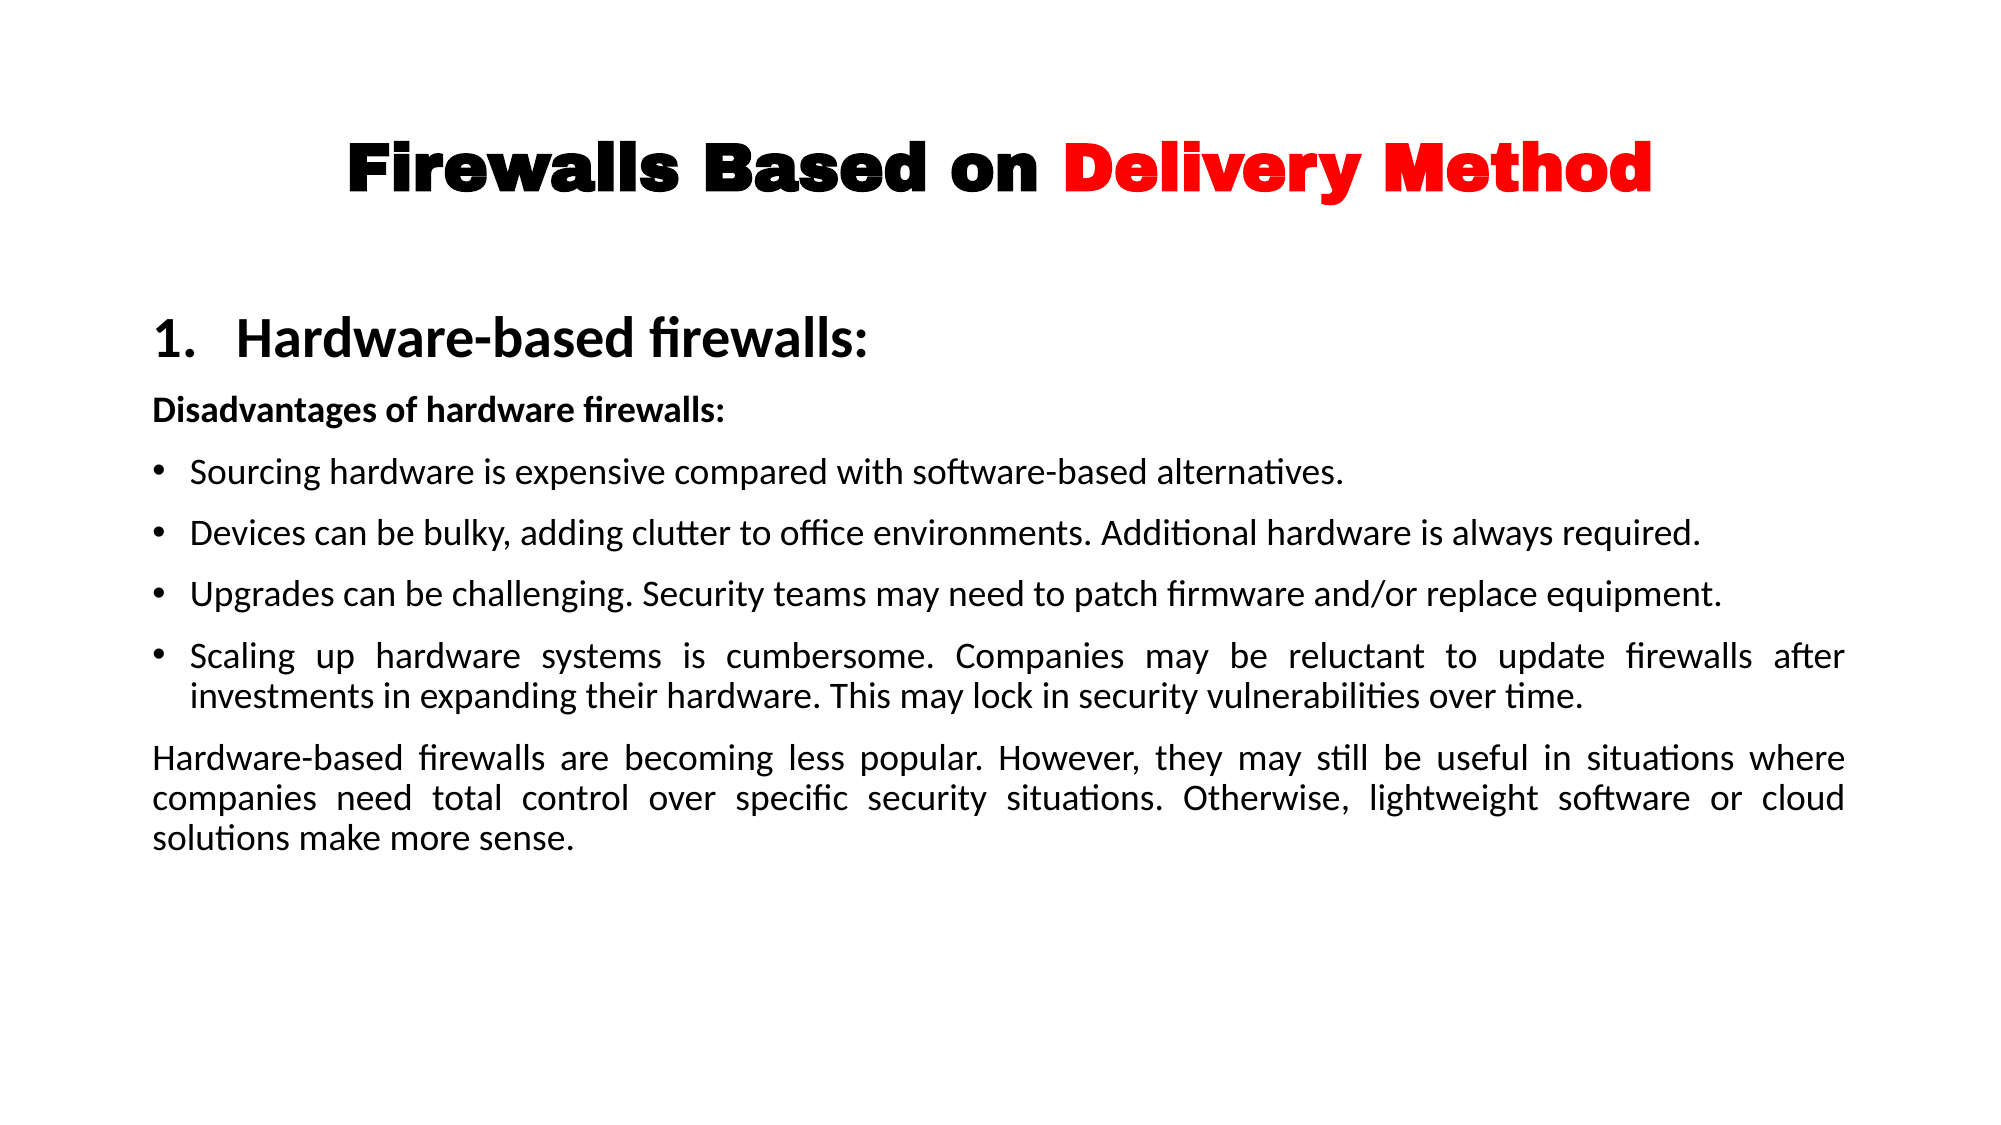

# Firewalls Based on Delivery Method
Hardware-based firewalls:
Disadvantages of hardware firewalls:
Sourcing hardware is expensive compared with software-based alternatives.
Devices can be bulky, adding clutter to office environments. Additional hardware is always required.
Upgrades can be challenging. Security teams may need to patch firmware and/or replace equipment.
Scaling up hardware systems is cumbersome. Companies may be reluctant to update firewalls after investments in expanding their hardware. This may lock in security vulnerabilities over time.
Hardware-based firewalls are becoming less popular. However, they may still be useful in situations where companies need total control over specific security situations. Otherwise, lightweight software or cloud solutions make more sense.